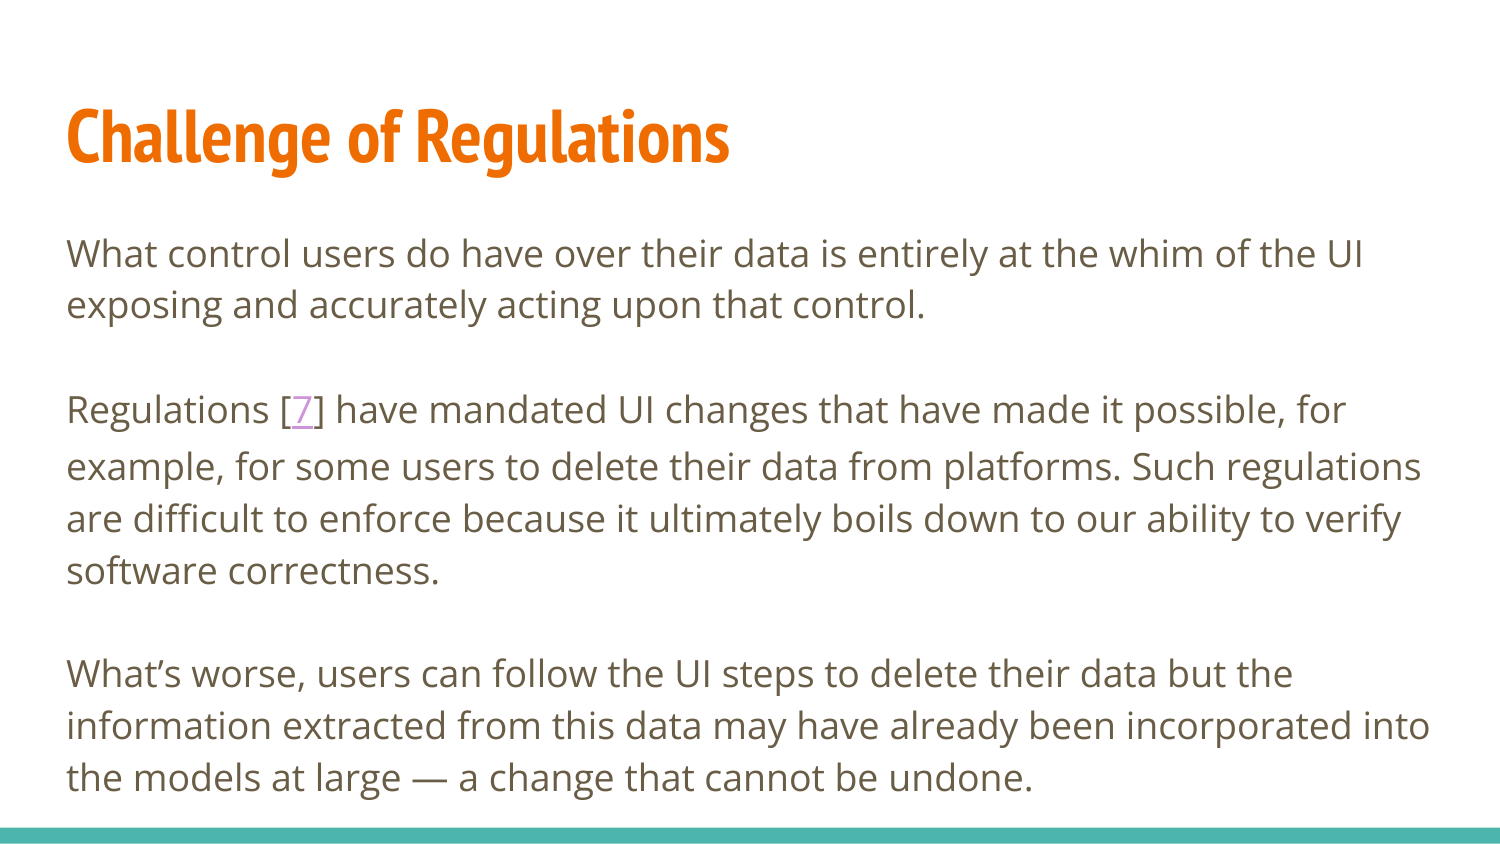

# Challenge of Regulations
What control users do have over their data is entirely at the whim of the UI exposing and accurately acting upon that control.

Regulations [7] have mandated UI changes that have made it possible, for example, for some users to delete their data from platforms. Such regulations are difficult to enforce because it ultimately boils down to our ability to verify software correctness.

What’s worse, users can follow the UI steps to delete their data but the information extracted from this data may have already been incorporated into the models at large — a change that cannot be undone.